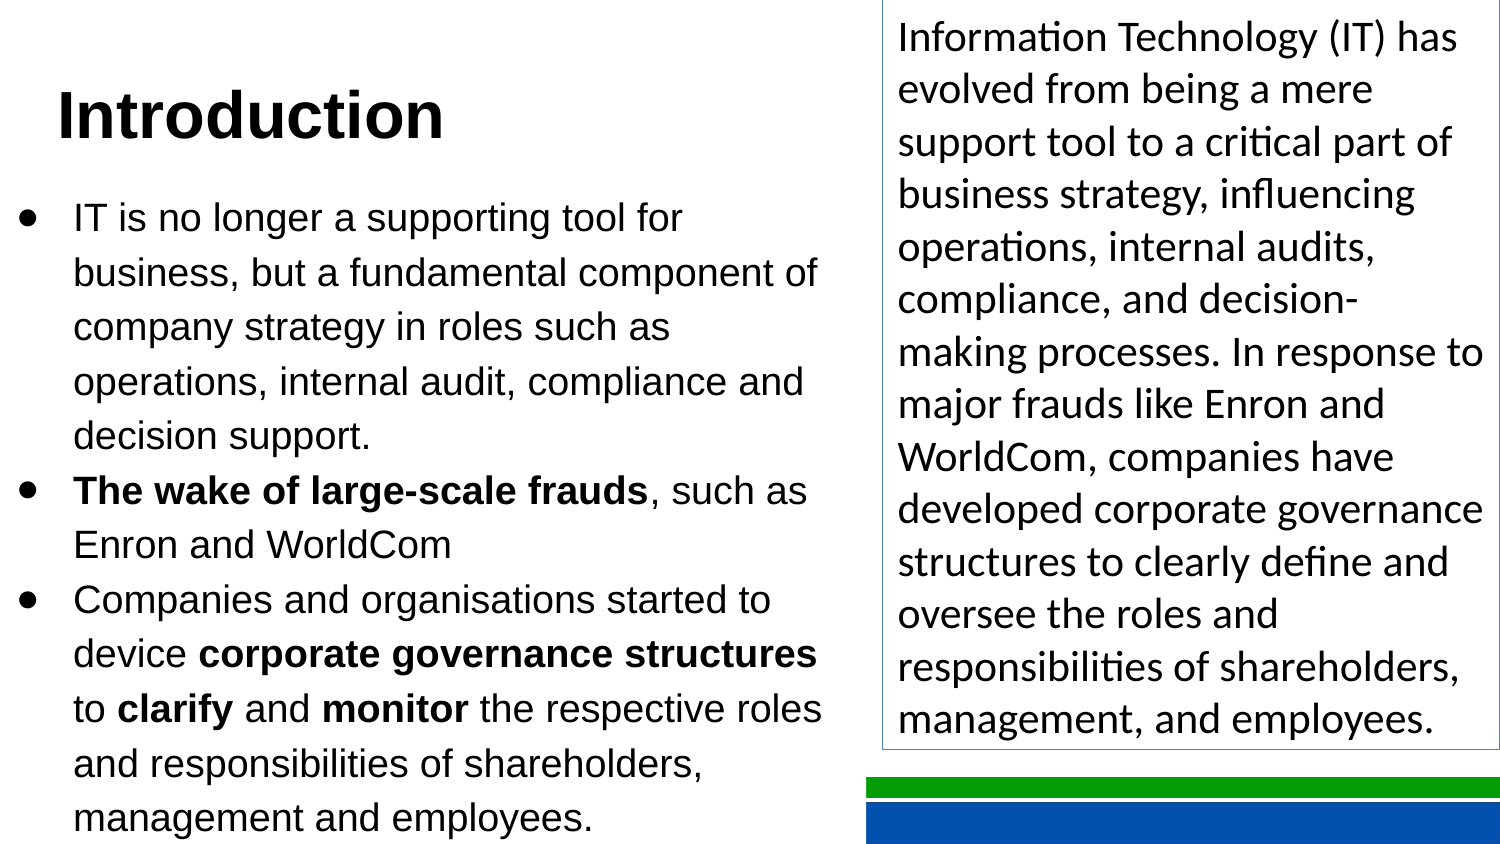

Information Technology (IT) has evolved from being a mere support tool to a critical part of business strategy, influencing operations, internal audits, compliance, and decision-making processes. In response to major frauds like Enron and WorldCom, companies have developed corporate governance structures to clearly define and oversee the roles and responsibilities of shareholders, management, and employees.
Introduction
IT is no longer a supporting tool for business, but a fundamental component of company strategy in roles such as operations, internal audit, compliance and decision support.
The wake of large-scale frauds, such as Enron and WorldCom
Companies and organisations started to device corporate governance structures to clarify and monitor the respective roles and responsibilities of shareholders, management and employees.